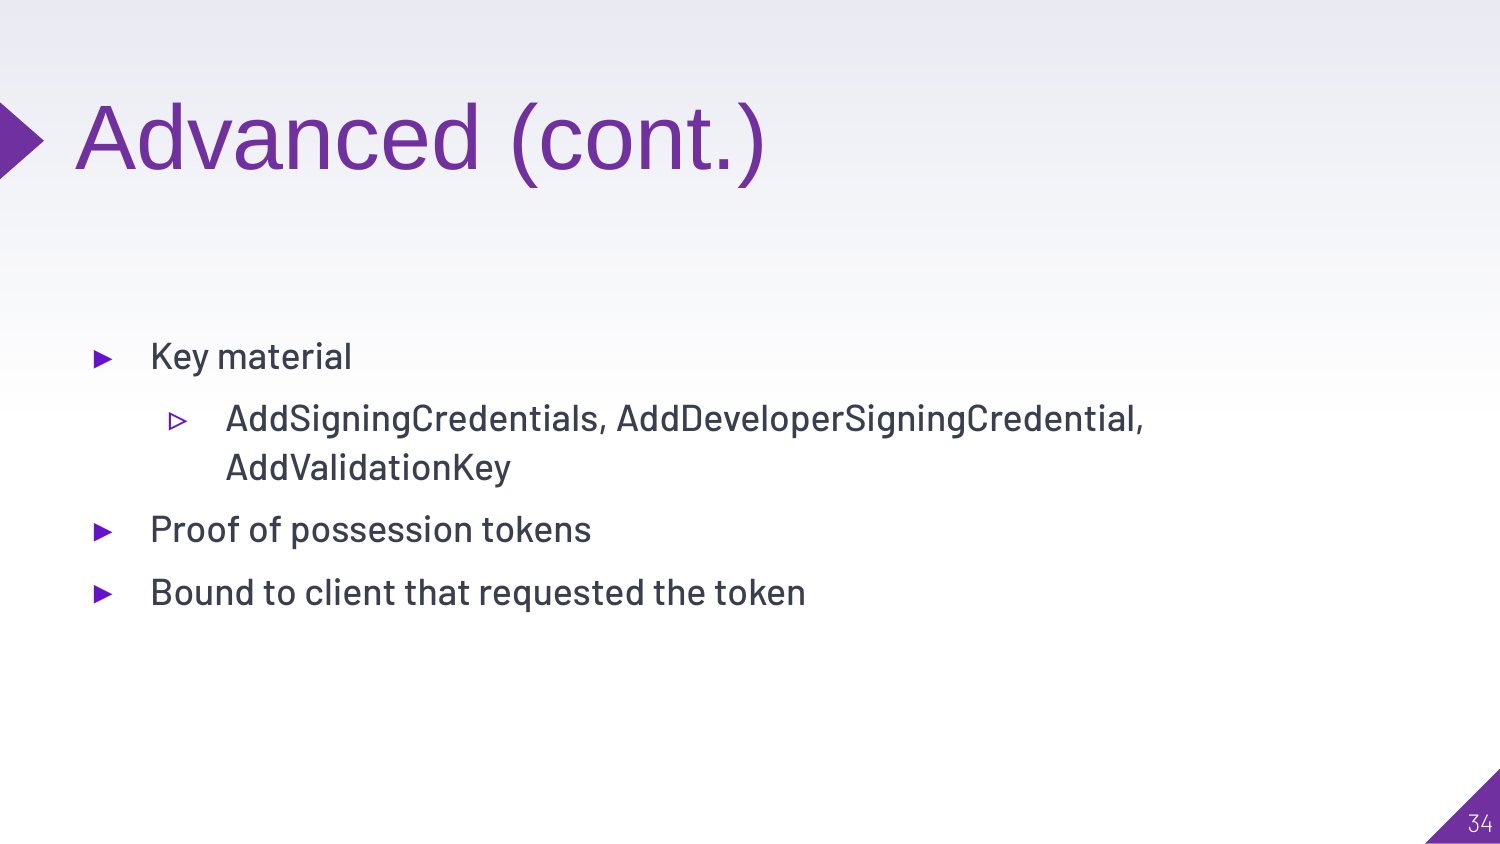

# Advanced (cont.)
Key material
AddSigningCredentials, AddDeveloperSigningCredential, AddValidationKey
Proof of possession tokens
Bound to client that requested the token
34